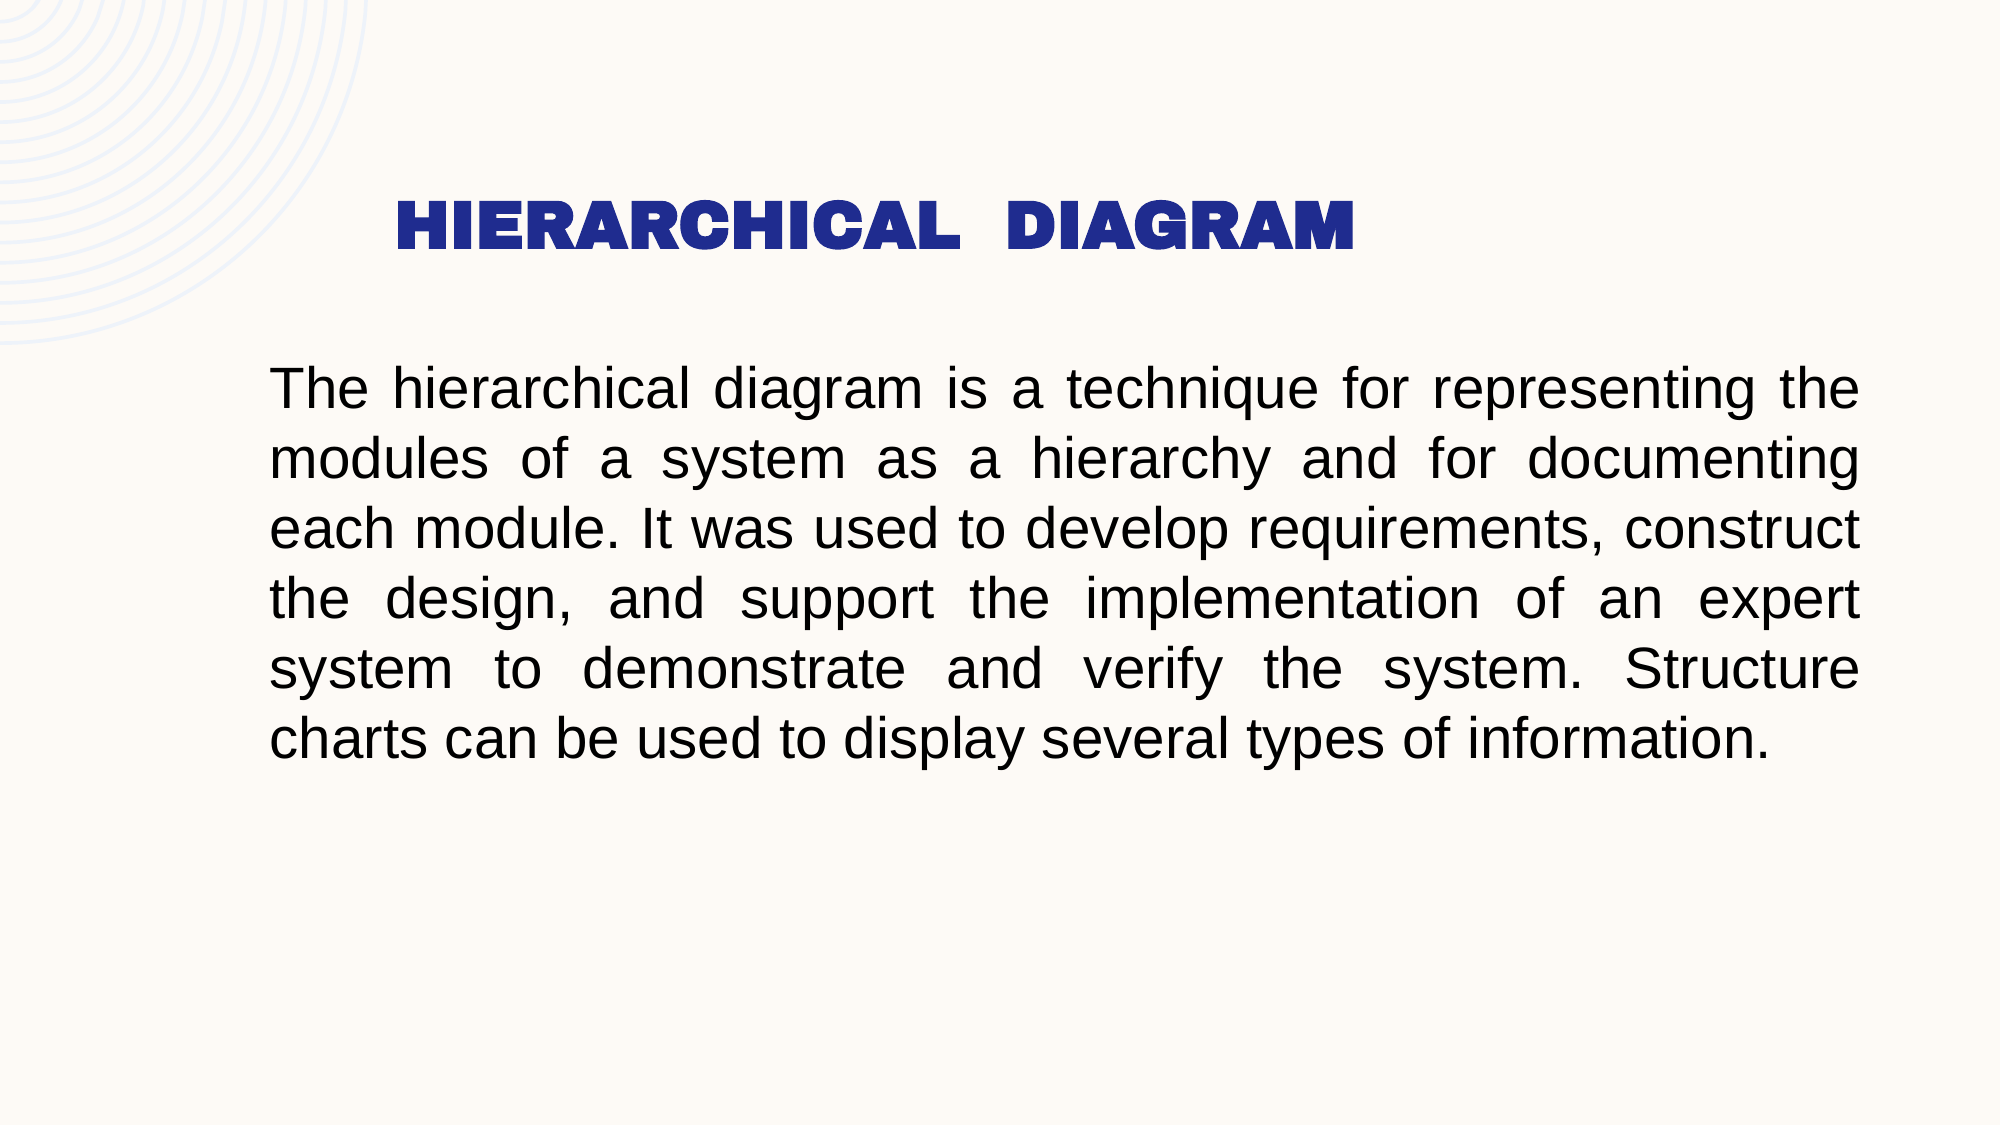

# HIERARCHICAL  DIAGRAM
The hierarchical diagram is a technique for representing the modules of a system as a hierarchy and for documenting each module. It was used to develop requirements, construct the design, and support the implementation of an expert system to demonstrate and verify the system. Structure charts can be used to display several types of information.